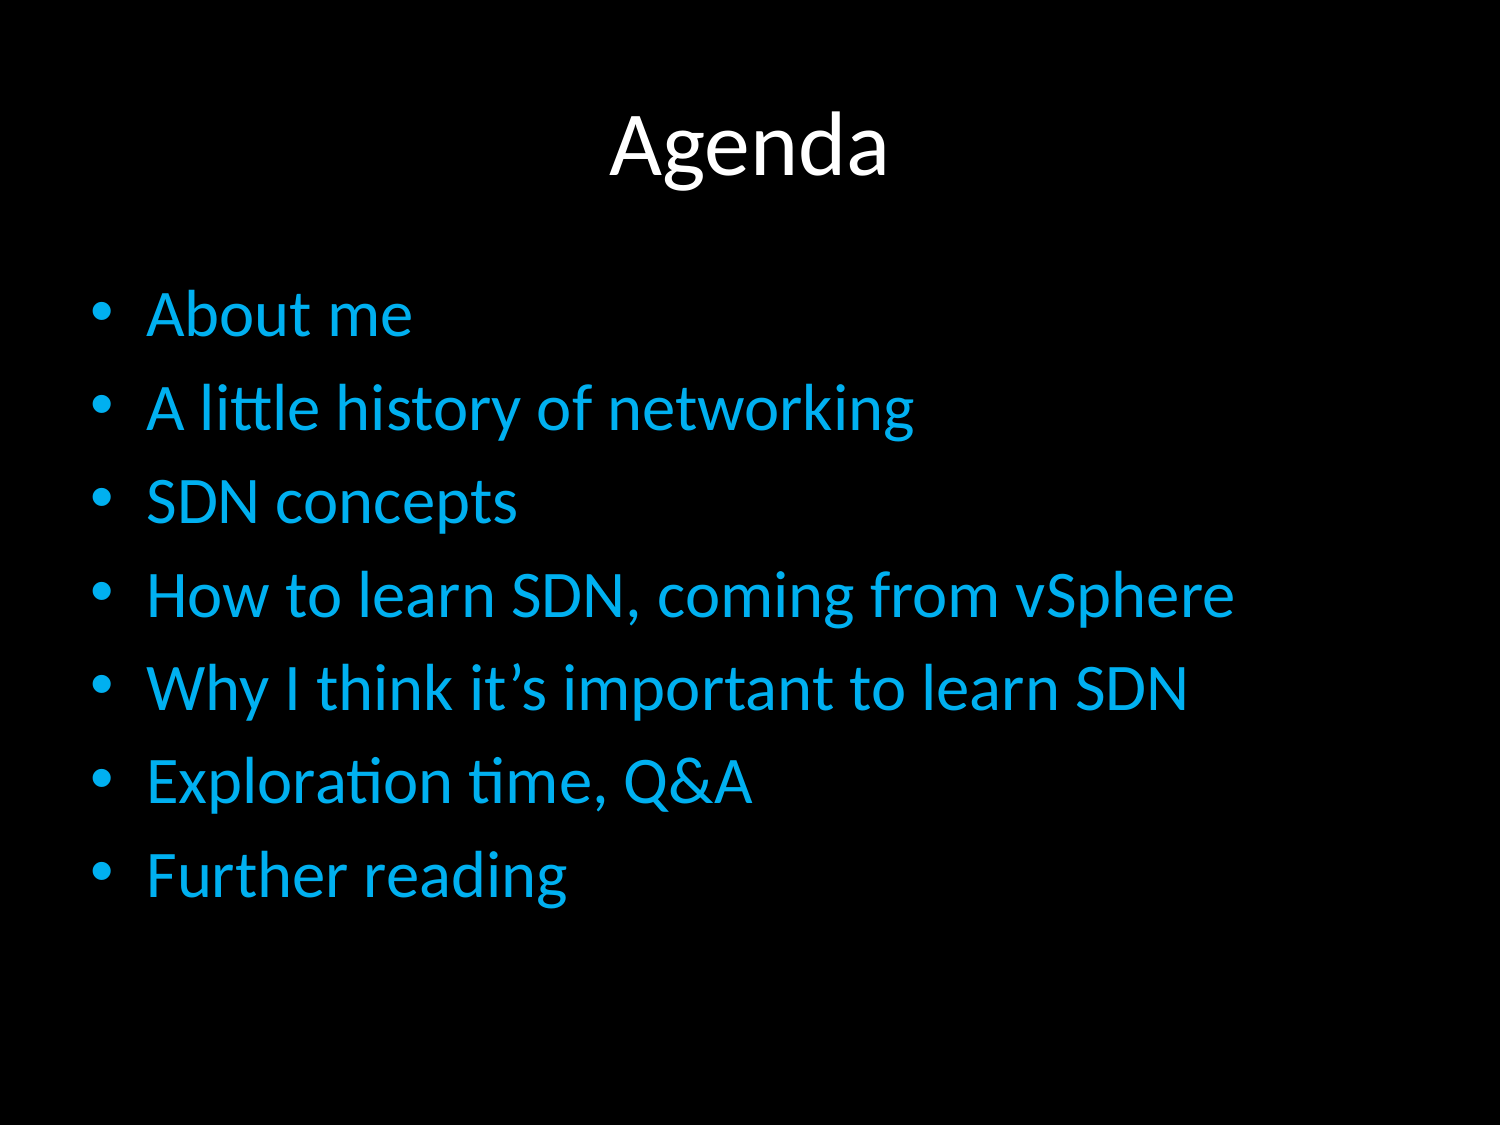

# Agenda
About me
A little history of networking
SDN concepts
How to learn SDN, coming from vSphere
Why I think it’s important to learn SDN
Exploration time, Q&A
Further reading